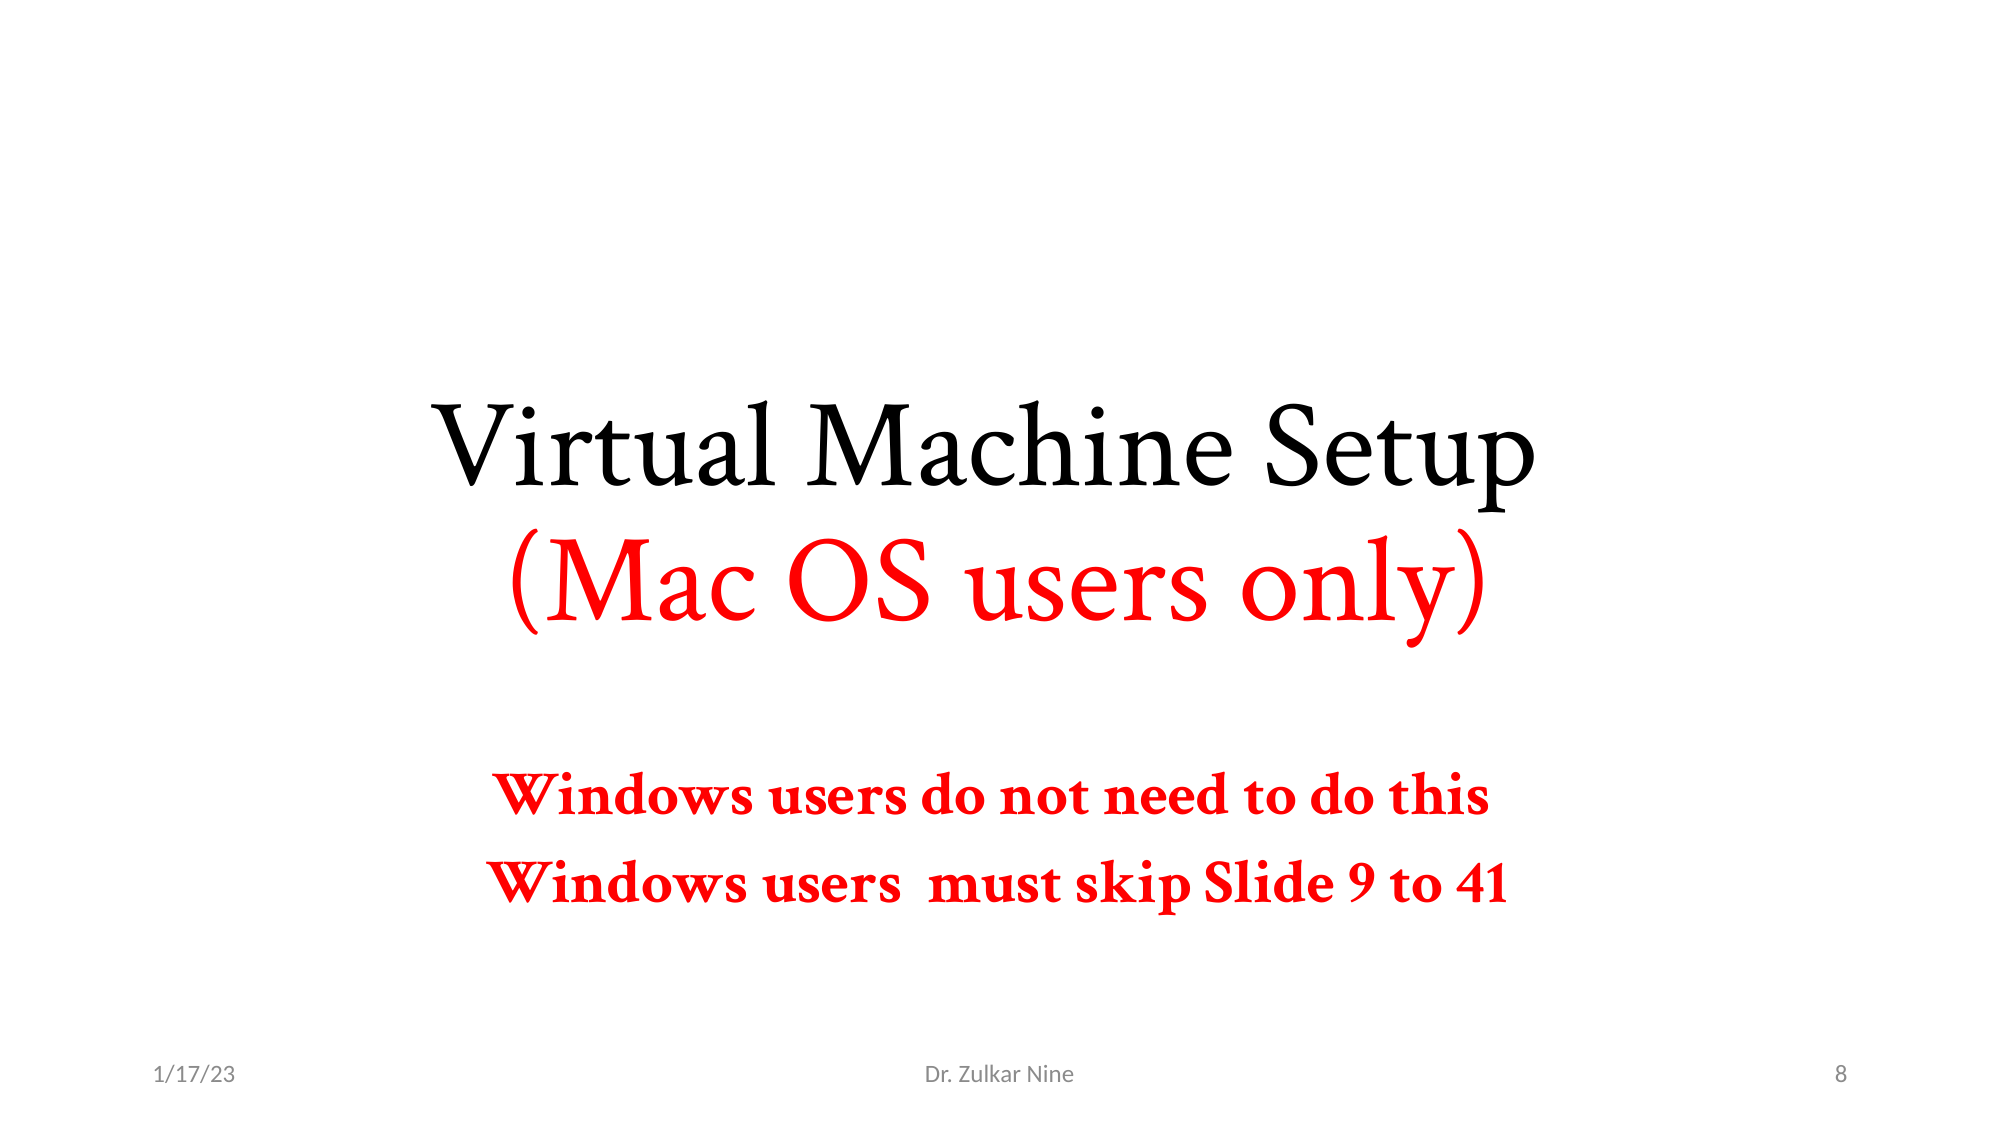

# Virtual Machine Setup (Mac OS users only)
Windows users do not need to do this
Windows users  must skip Slide 9 to 41
1/17/23
Dr. Zulkar Nine
8